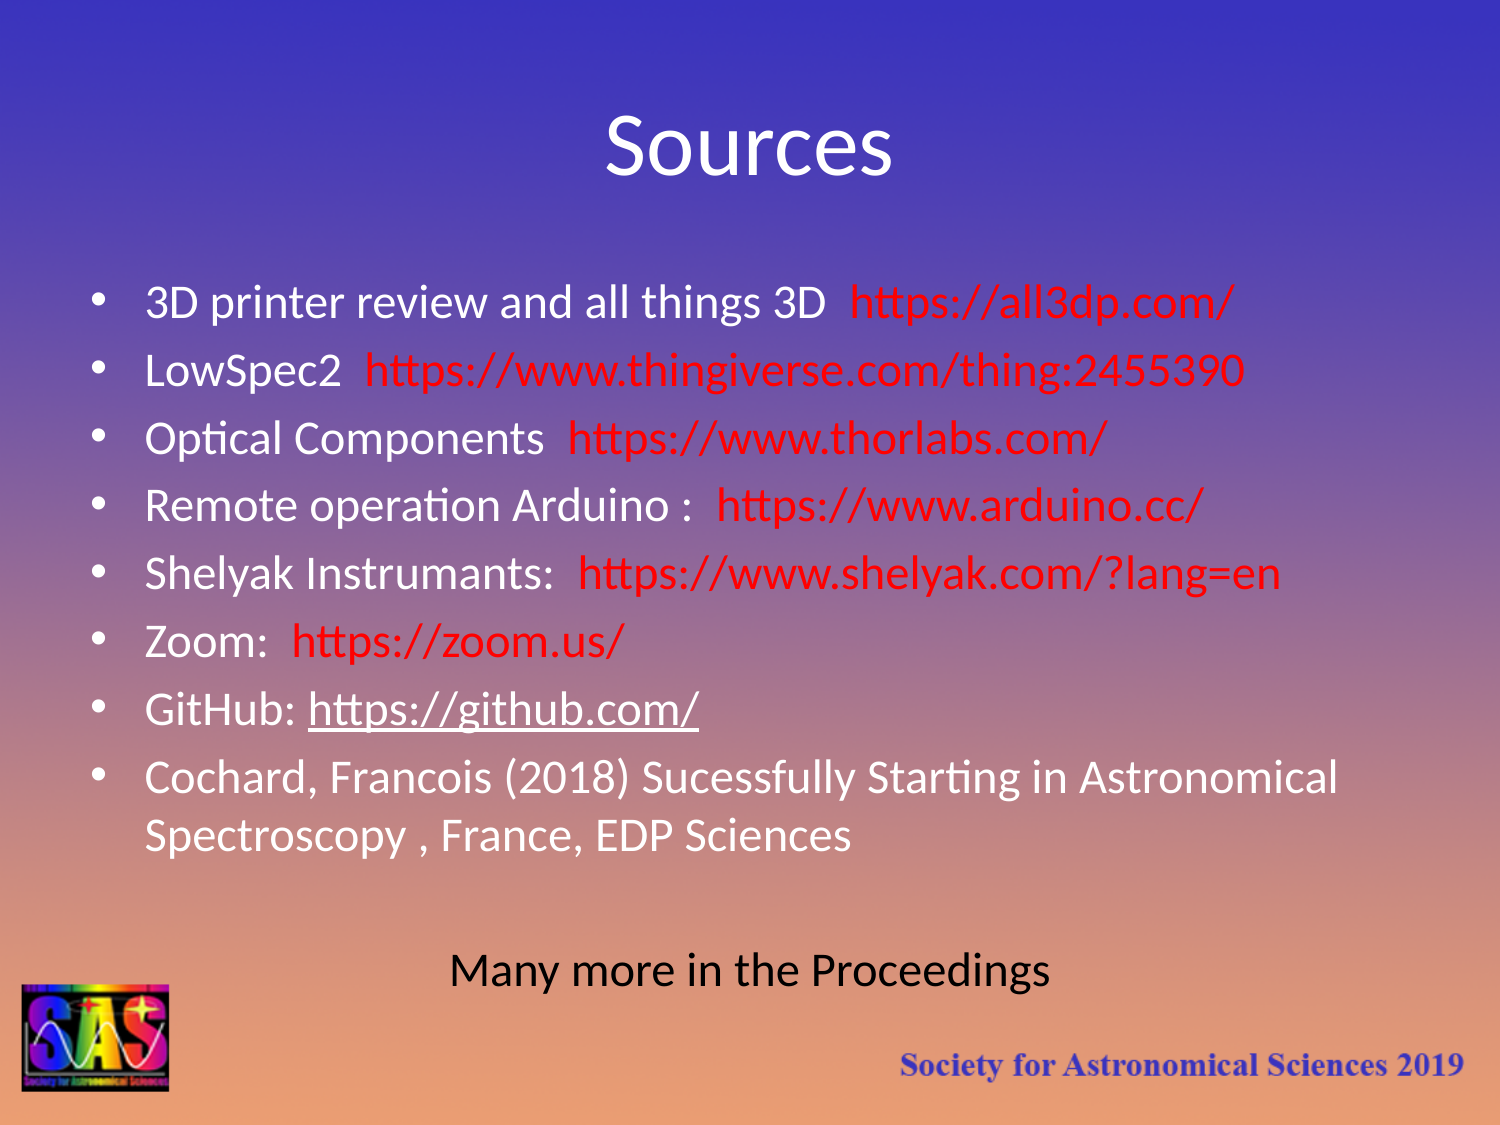

# Sources
3D printer review and all things 3D  https://all3dp.com/
LowSpec2  https://www.thingiverse.com/thing:2455390
Optical Components  https://www.thorlabs.com/
Remote operation Arduino :  https://www.arduino.cc/
Shelyak Instrumants:  https://www.shelyak.com/?lang=en
Zoom:  https://zoom.us/
GitHub: https://github.com/
Cochard, Francois (2018) Sucessfully Starting in Astronomical Spectroscopy , France, EDP Sciences

Many more in the Proceedings